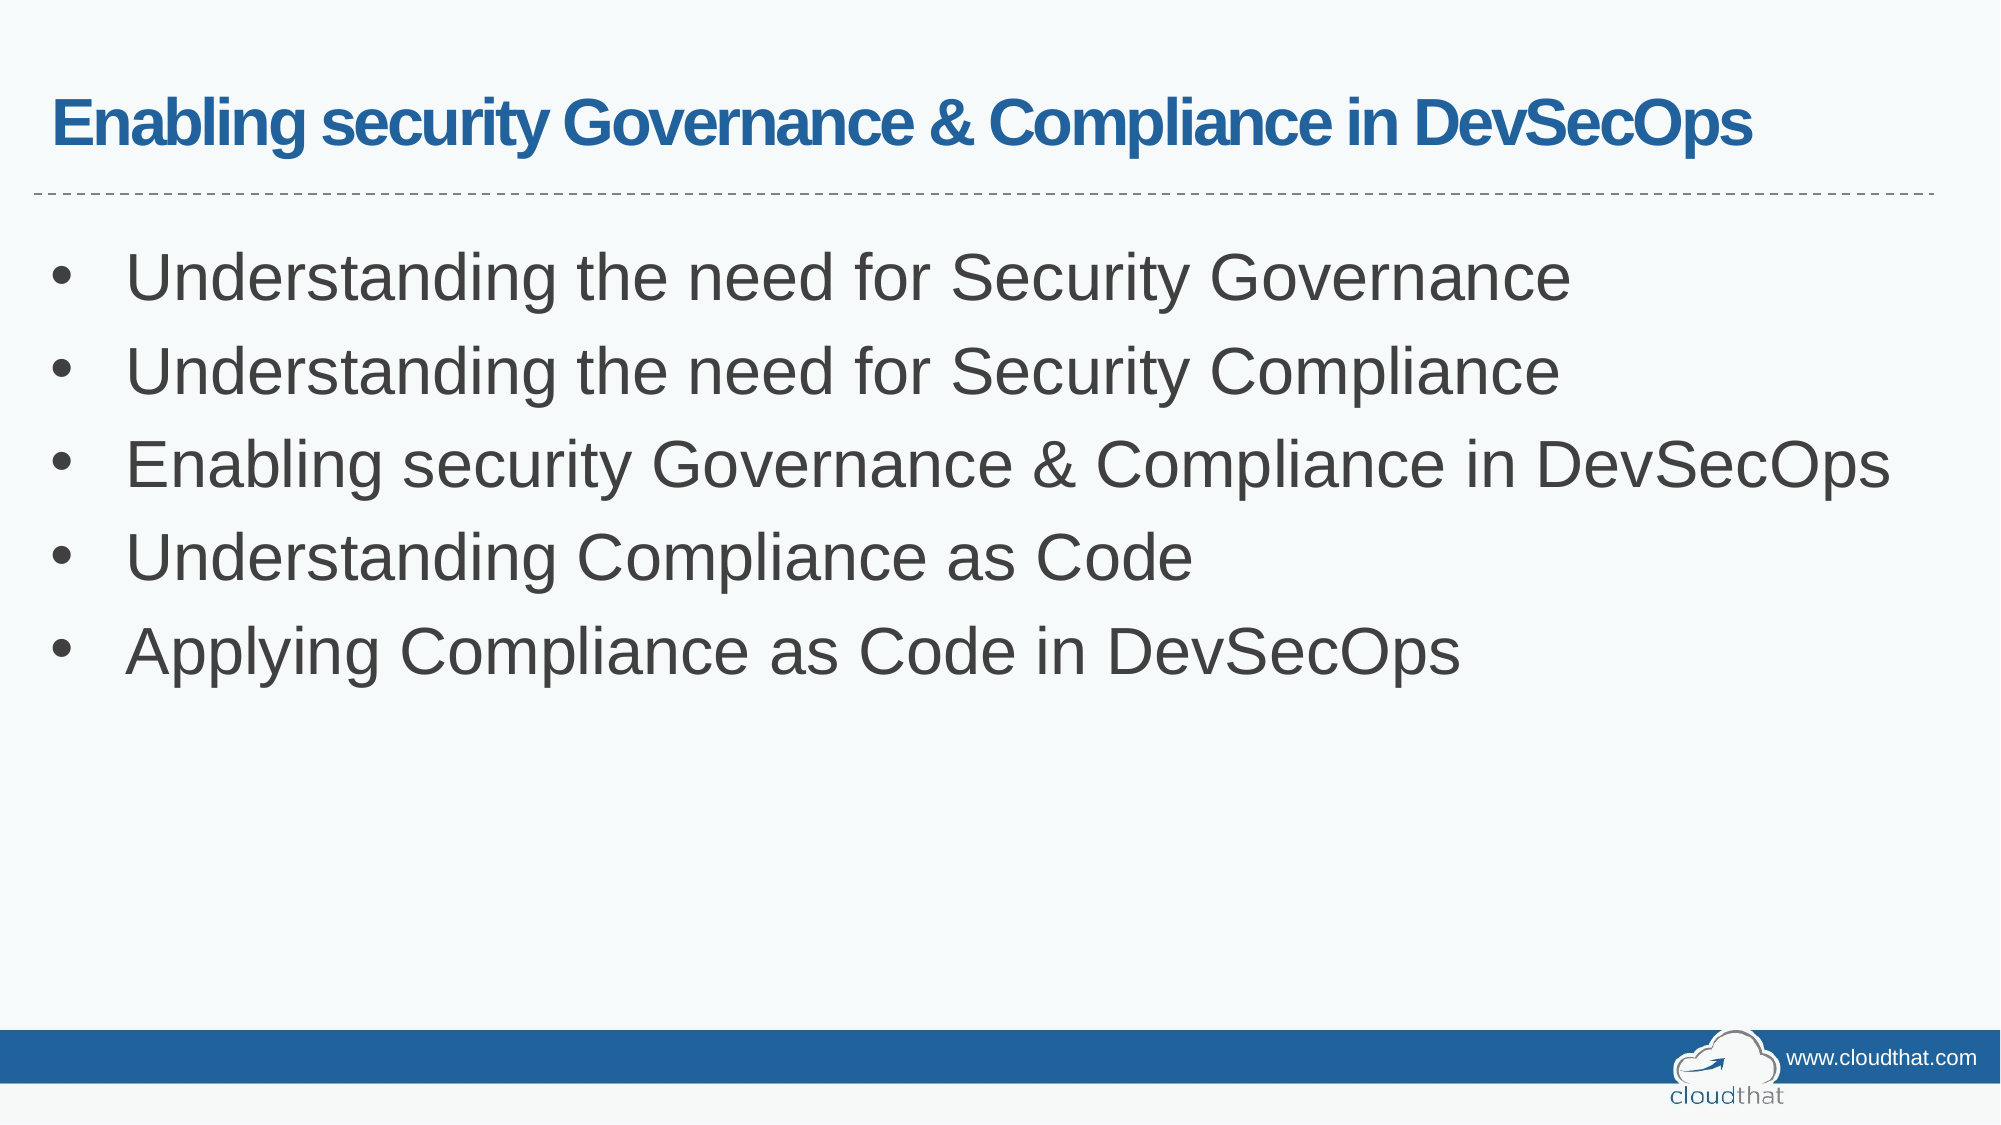

# Enabling security Governance & Compliance in DevSecOps
Understanding the need for Security Governance
Understanding the need for Security Compliance
Enabling security Governance & Compliance in DevSecOps
Understanding Compliance as Code
Applying Compliance as Code in DevSecOps